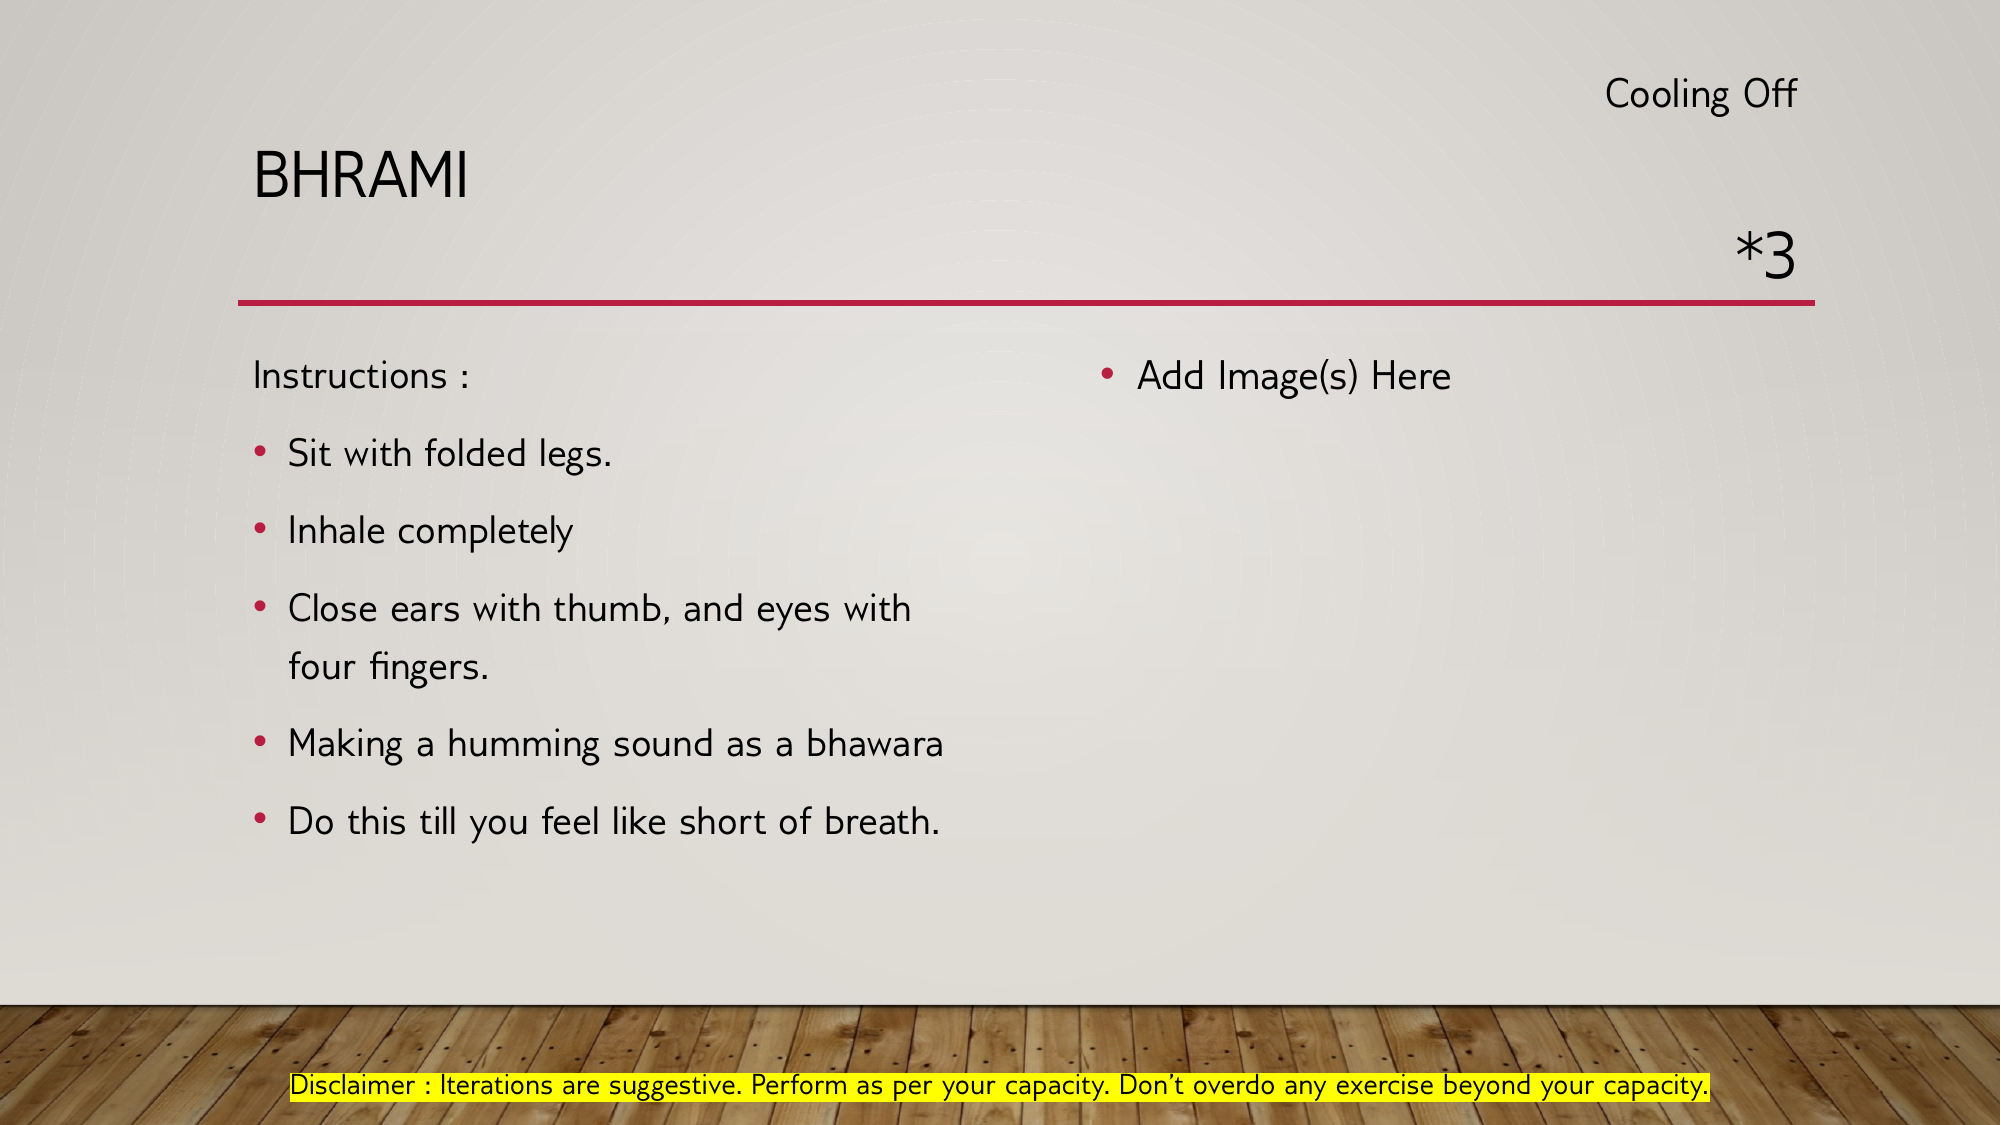

Cooling Off
# bhrami
*3
Add Image(s) Here

Instructions :
Sit with folded legs.
Inhale completely
Close ears with thumb, and eyes with four fingers.
Making a humming sound as a bhawara
Do this till you feel like short of breath.

Disclaimer : Iterations are suggestive. Perform as per your capacity. Don’t overdo any exercise beyond your capacity.